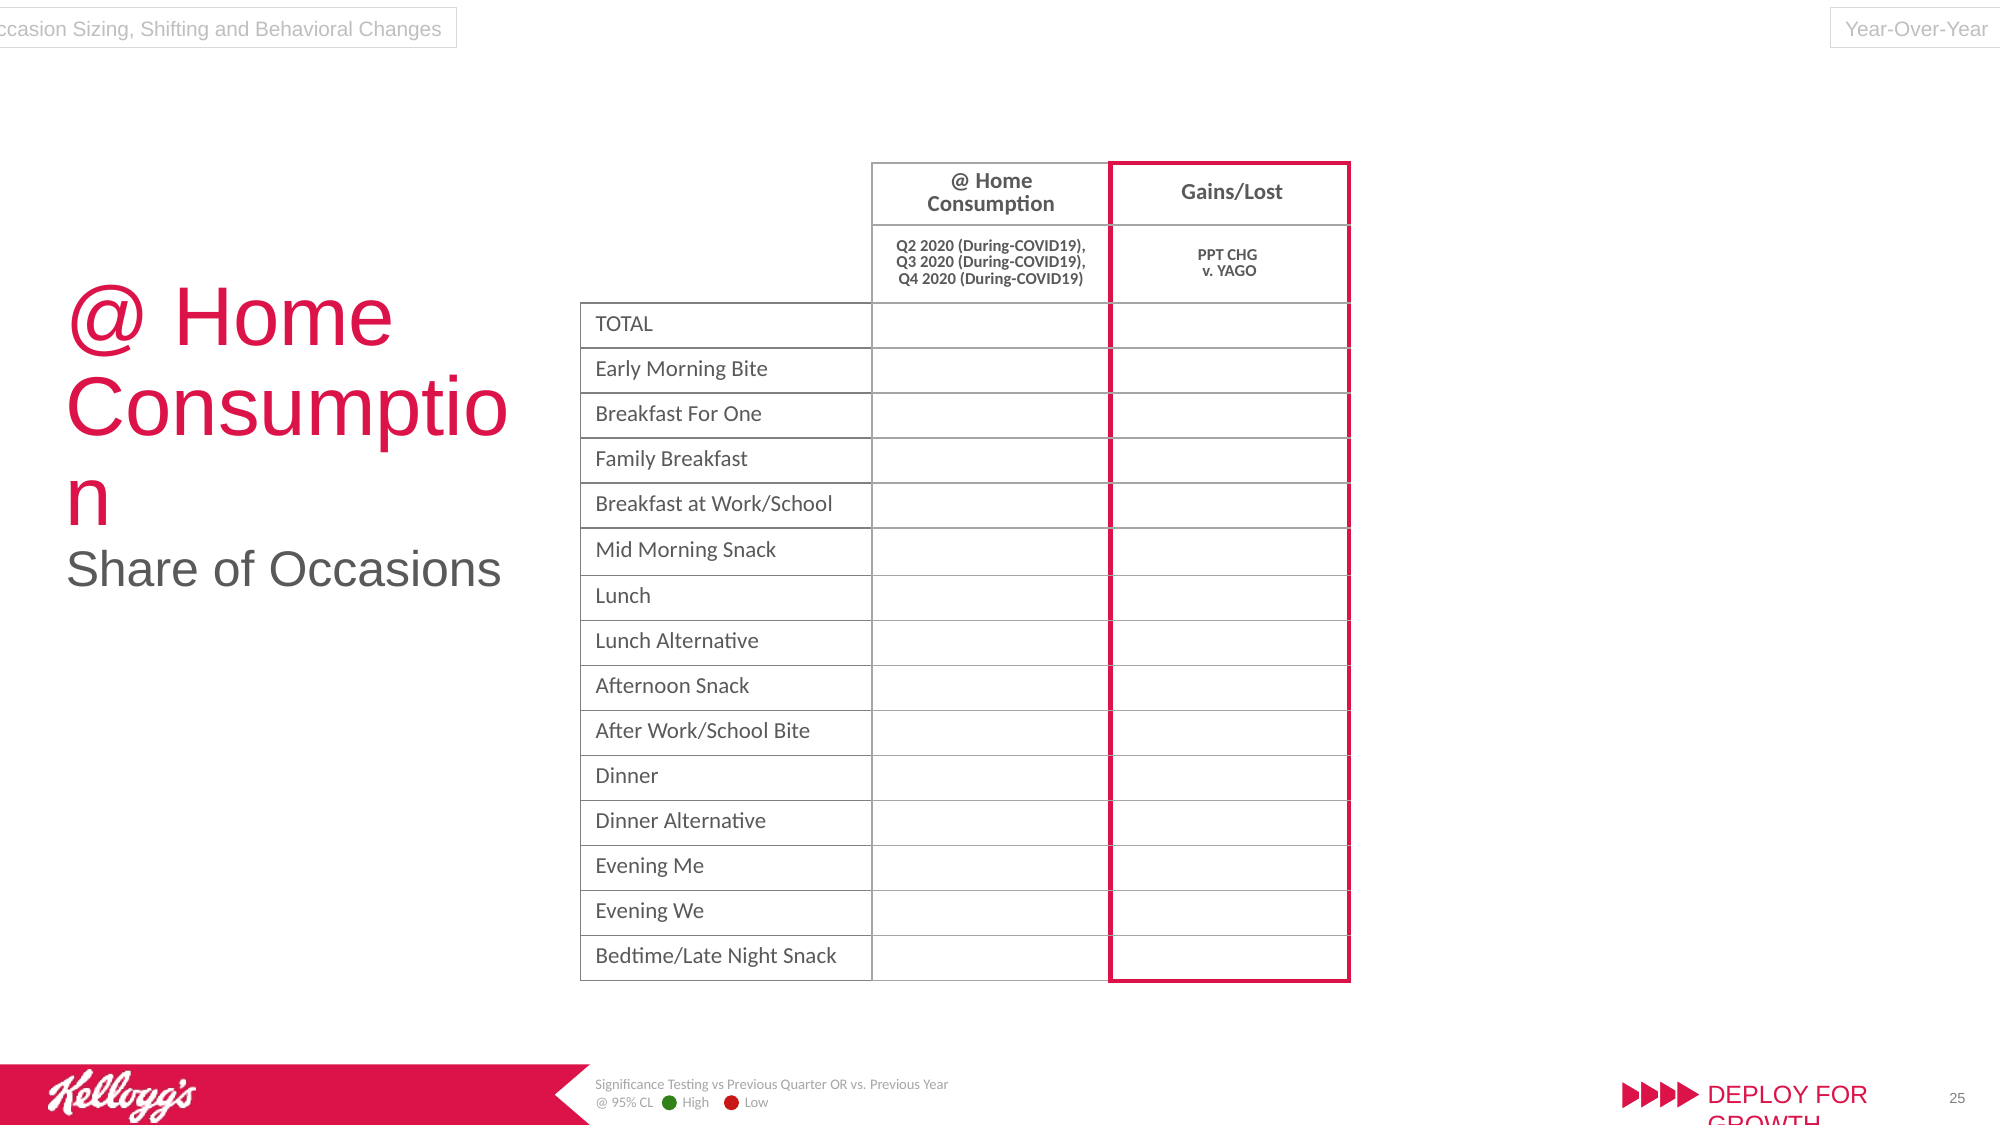

Year-Over-Year
Occasion Sizing, Shifting and Behavioral Changes
|  | @ Home Consumption | Gains/Lost |
| --- | --- | --- |
|  | Q2 2020 (During-COVID19), Q3 2020 (During-COVID19), Q4 2020 (During-COVID19) | PPT CHG v. YAGO |
| TOTAL |  |  |
| Early Morning Bite |  |  |
| Breakfast For One |  |  |
| Family Breakfast |  |  |
| Breakfast at Work/School |  |  |
| Mid Morning Snack |  |  |
| Lunch |  |  |
| Lunch Alternative |  |  |
| Afternoon Snack |  |  |
| After Work/School Bite |  |  |
| Dinner |  |  |
| Dinner Alternative |  |  |
| Evening Me |  |  |
| Evening We |  |  |
| Bedtime/Late Night Snack |  |  |
@ Home
Consumption
Share of Occasions
Significance Testing vs Previous Quarter OR vs. Previous Year
@ 95% CL         High           Low
25